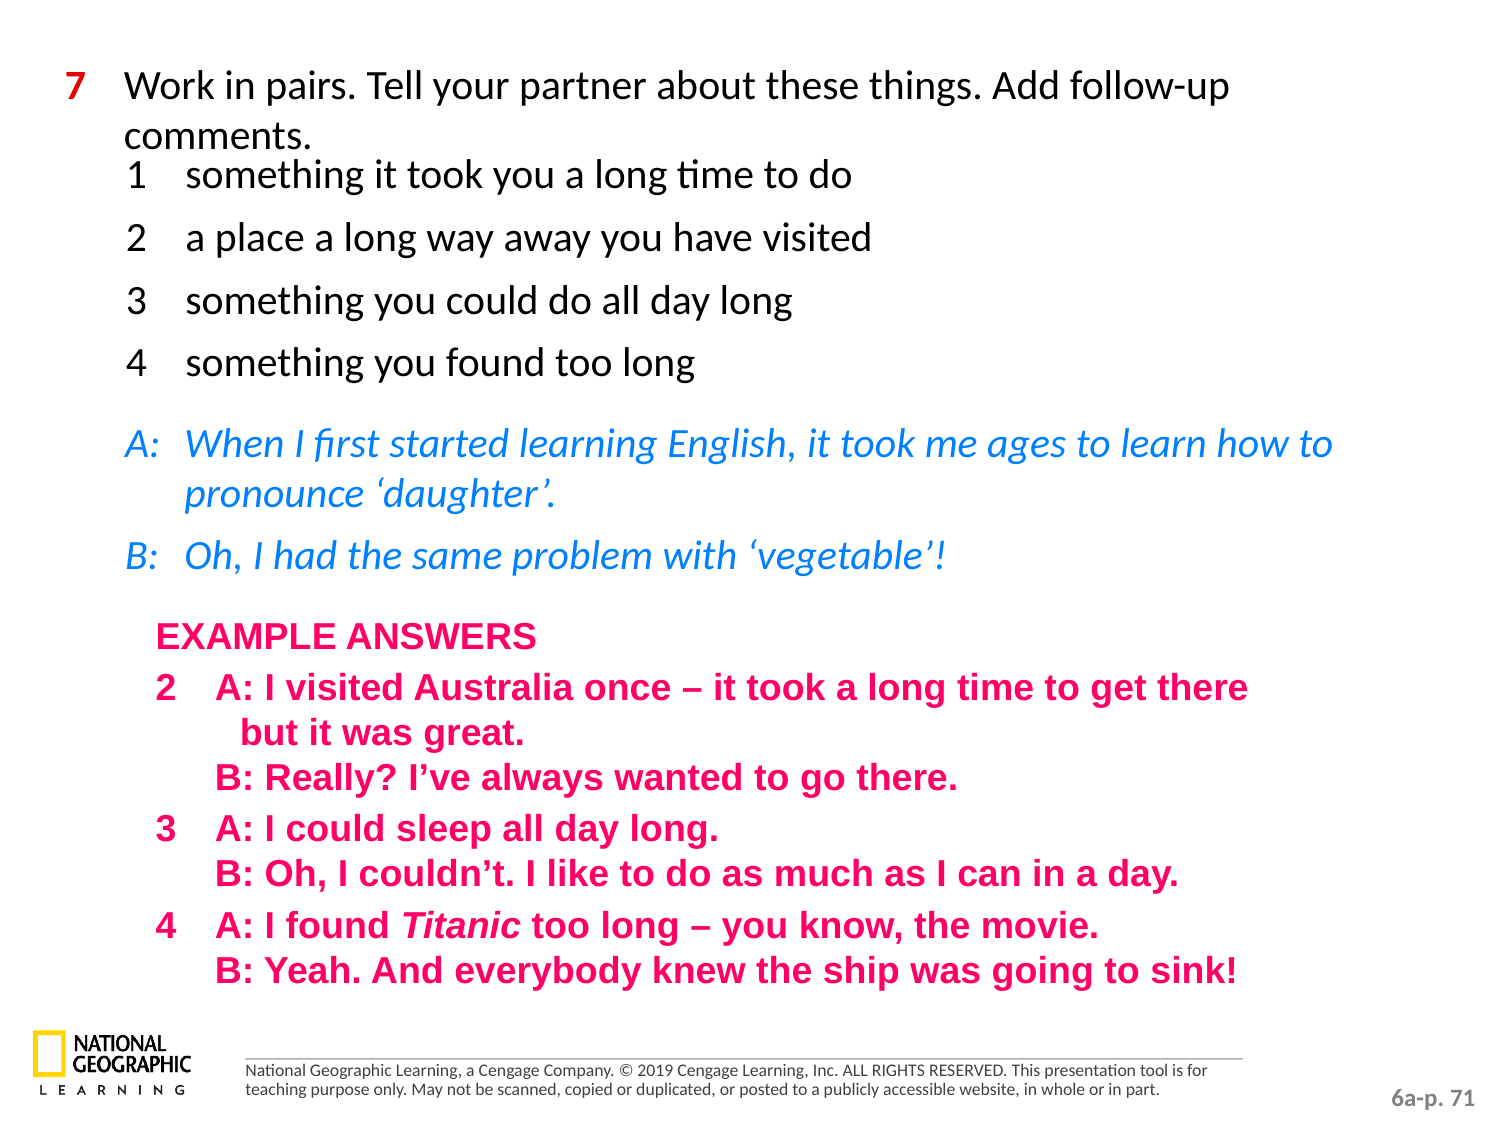

7 	Work in pairs. Tell your partner about these things. Add follow-up comments.
1 	something it took you a long time to do
2 	a place a long way away you have visited
3 	something you could do all day long
4 	something you found too long
A: 	When I first started learning English, it took me ages to learn how to pronounce ‘daughter’.
B:	Oh, I had the same problem with ‘vegetable’!
EXAMPLE ANSWERS
2 	A: I visited Australia once – it took a long time to get there
        but it was great.
	B: Really? I’ve always wanted to go there.
3 	A: I could sleep all day long.
	B: Oh, I couldn’t. I like to do as much as I can in a day.
4 	A: I found Titanic too long – you know, the movie.
	B: Yeah. And everybody knew the ship was going to sink!
6a-p. 71